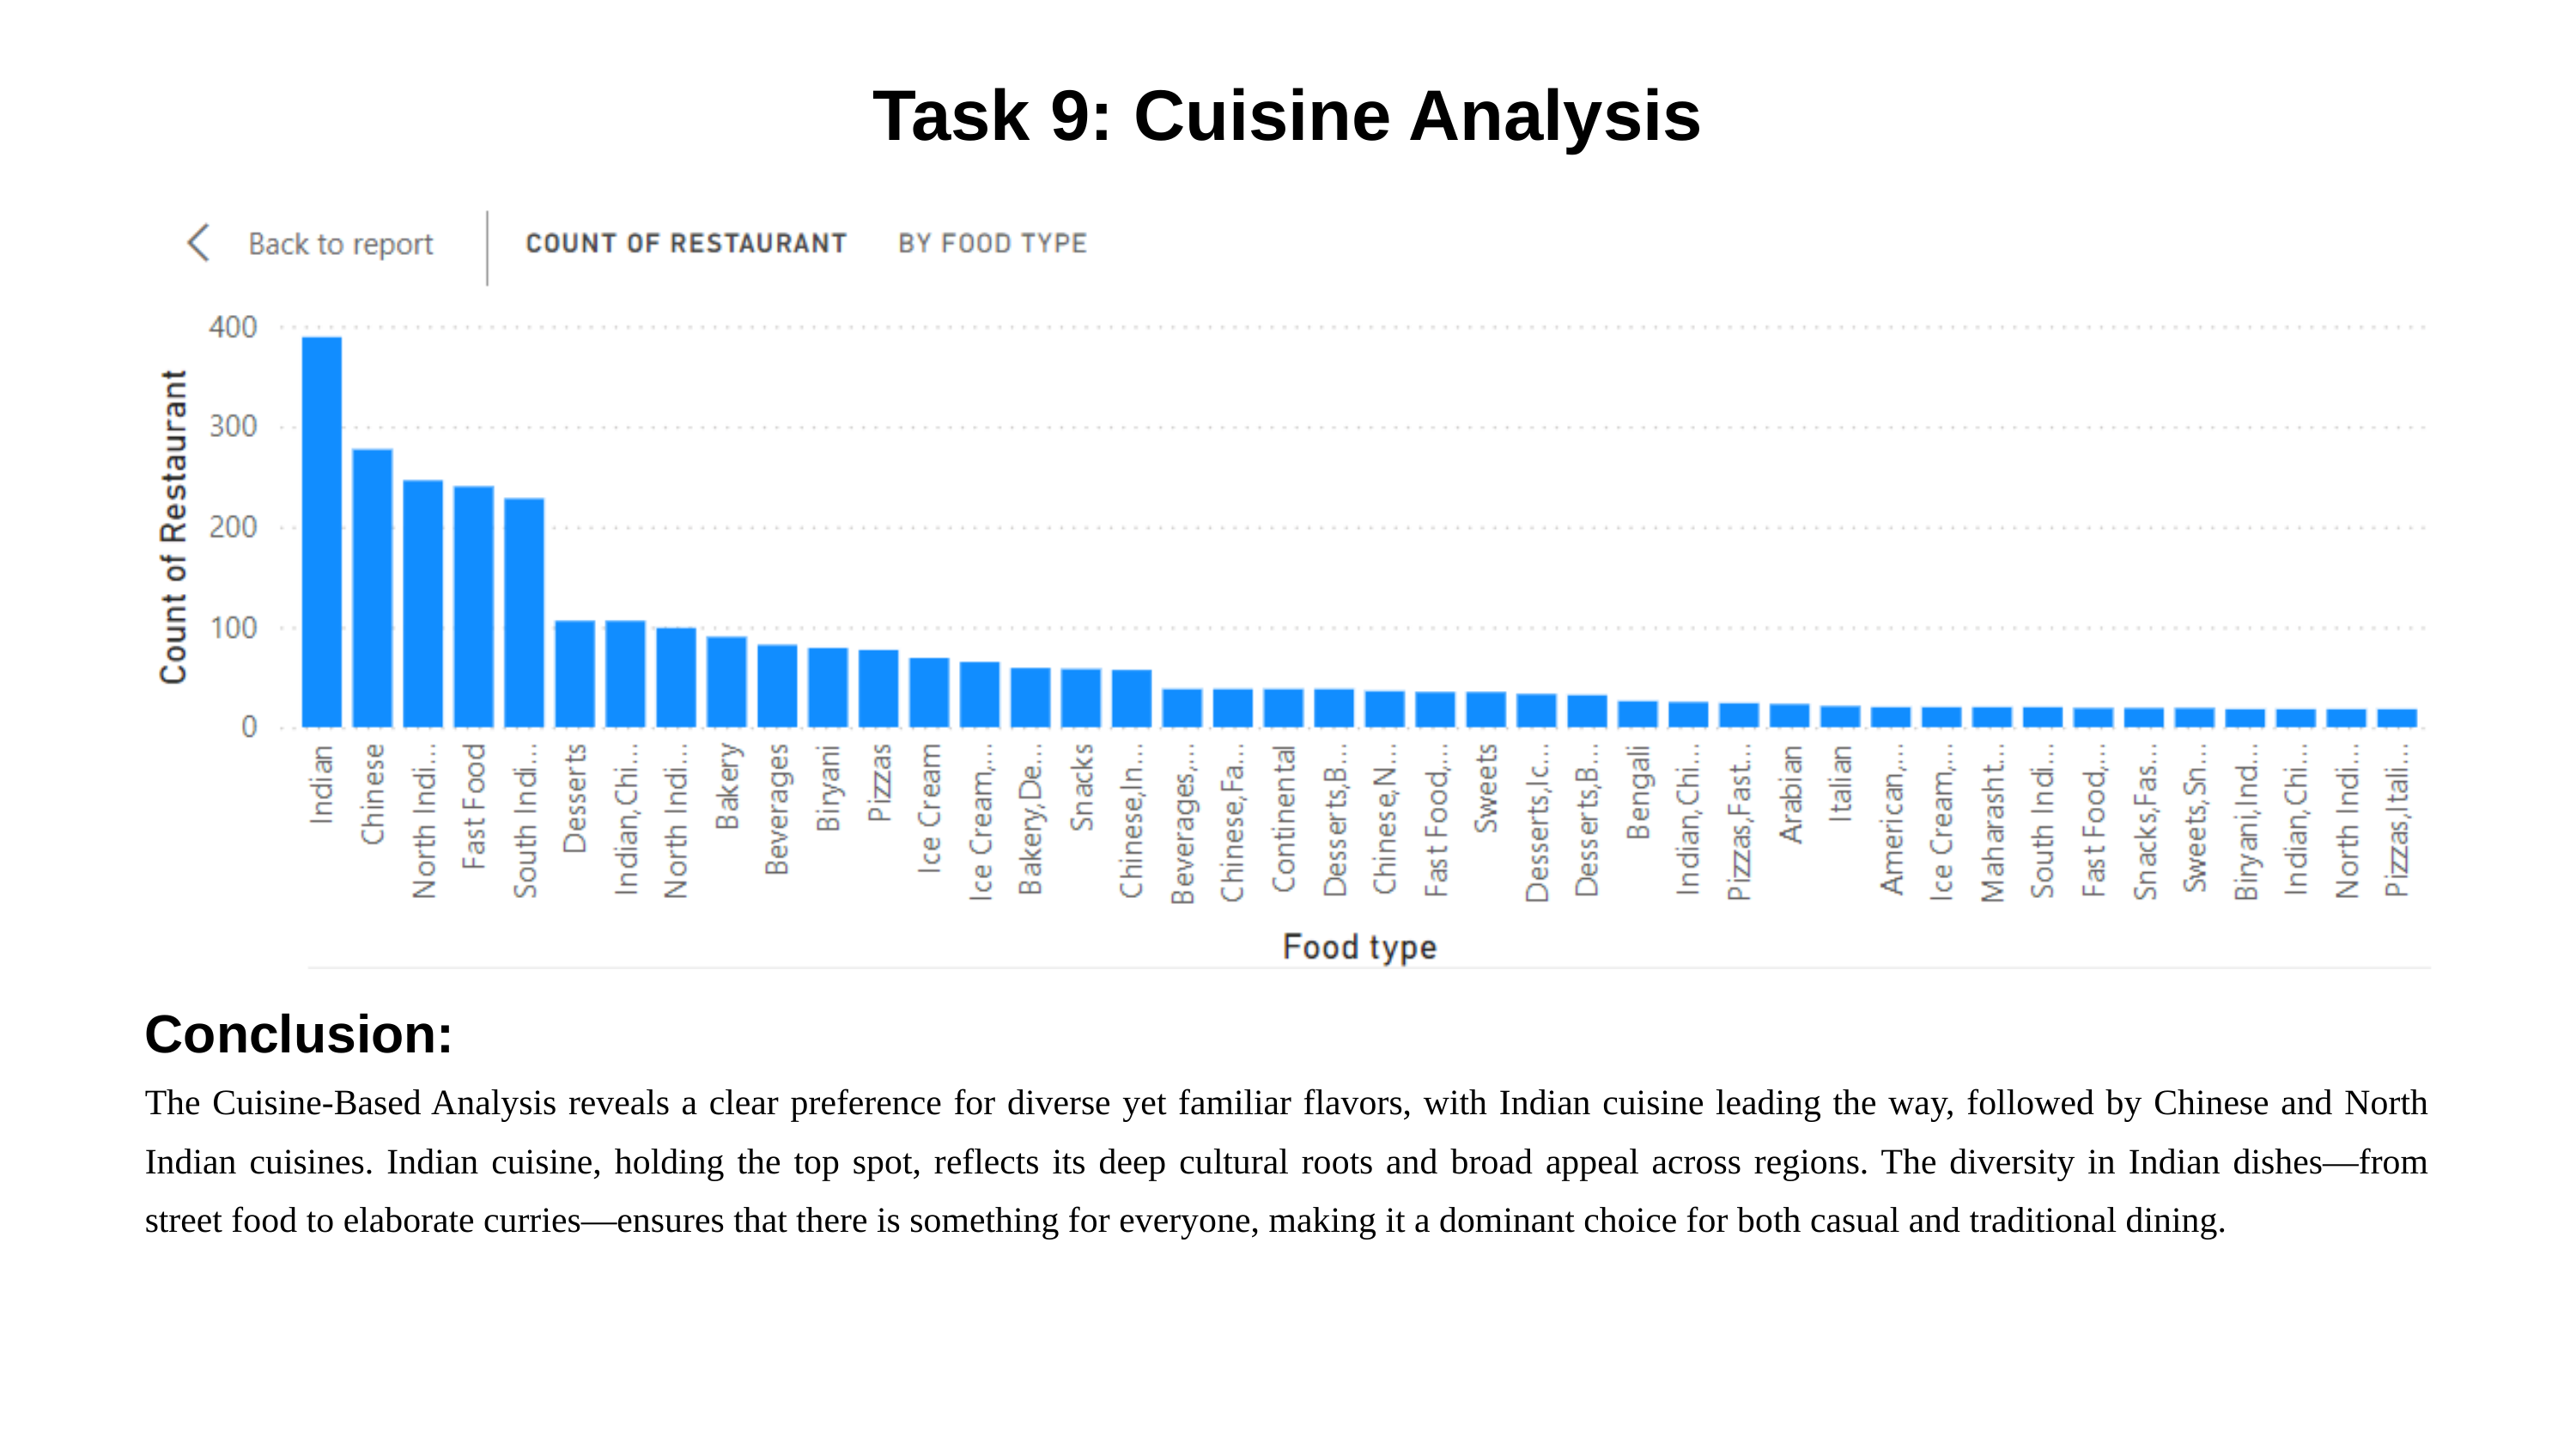

Task 9: Cuisine Analysis

Conclusion:
The Cuisine-Based Analysis reveals a clear preference for diverse yet familiar flavors, with Indian cuisine leading the way, followed by Chinese and North Indian cuisines. Indian cuisine, holding the top spot, reflects its deep cultural roots and broad appeal across regions. The diversity in Indian dishes—from street food to elaborate curries—ensures that there is something for everyone, making it a dominant choice for both casual and traditional dining.